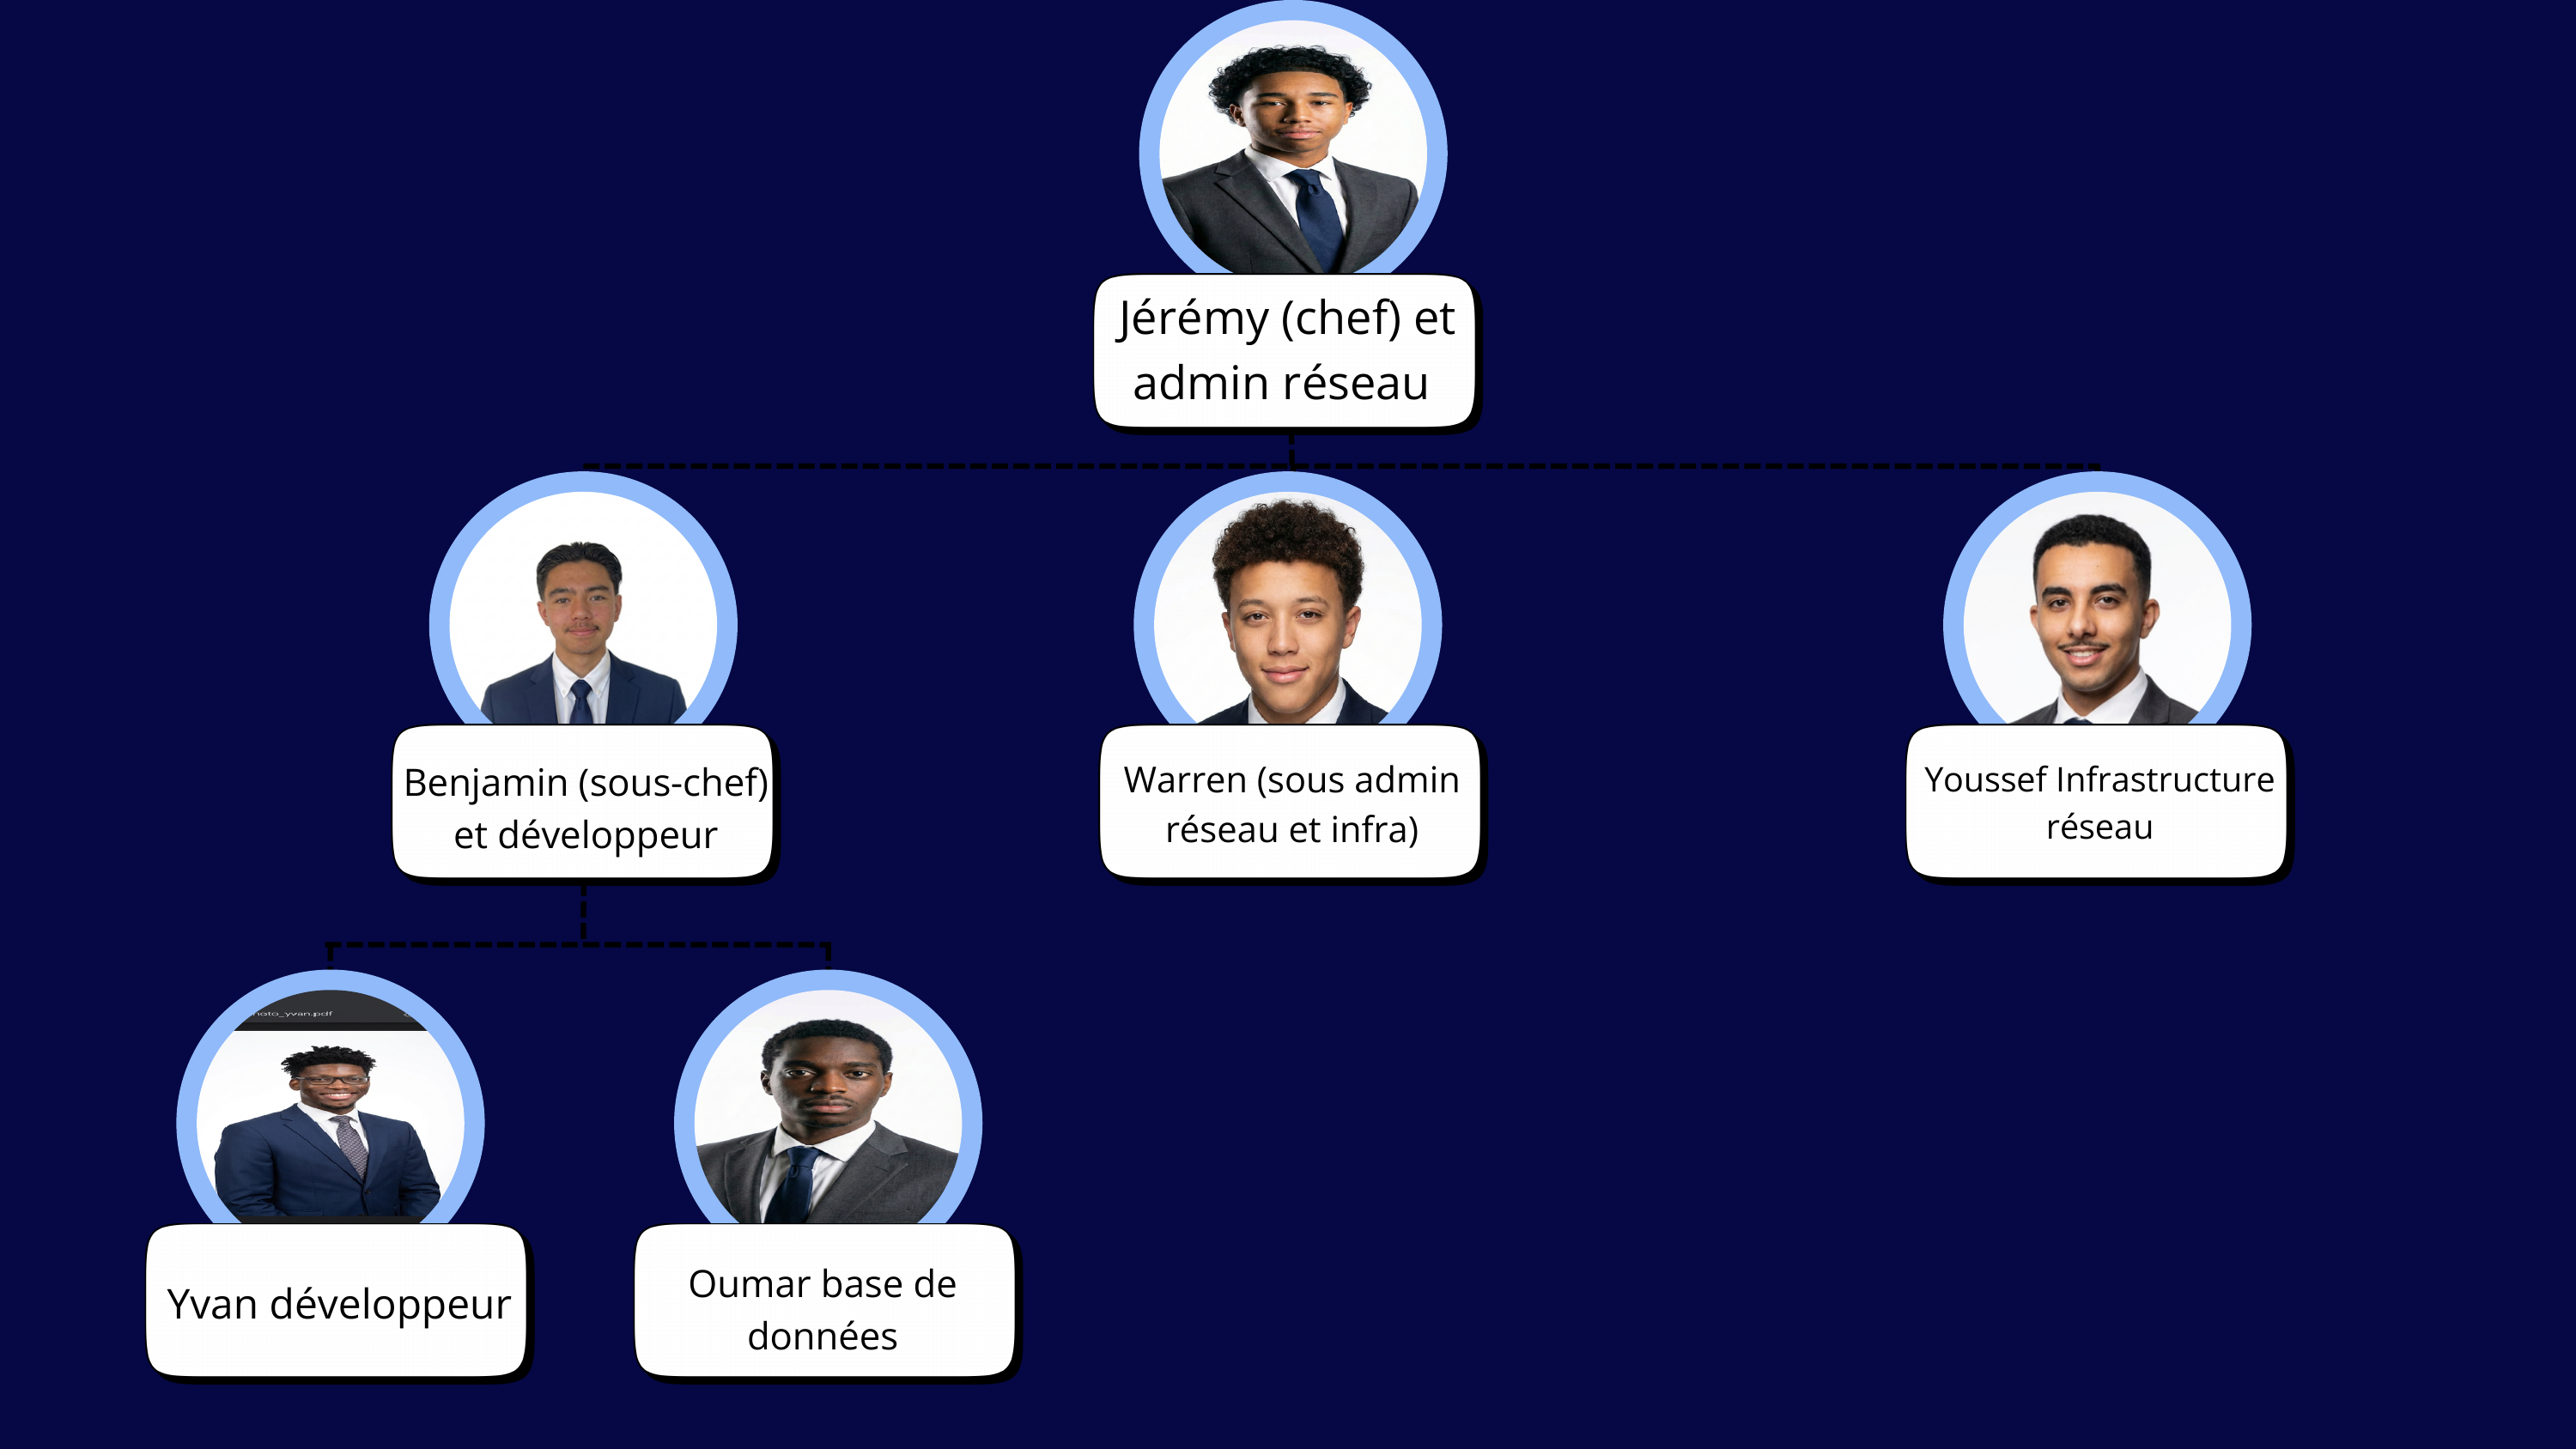

Jérémy (chef) et admin réseau

Warren (sous admin réseau et infra)
Benjamin (sous-chef) et développeur
Youssef Infrastructure réseau

Oumar base de données
Yvan développeur